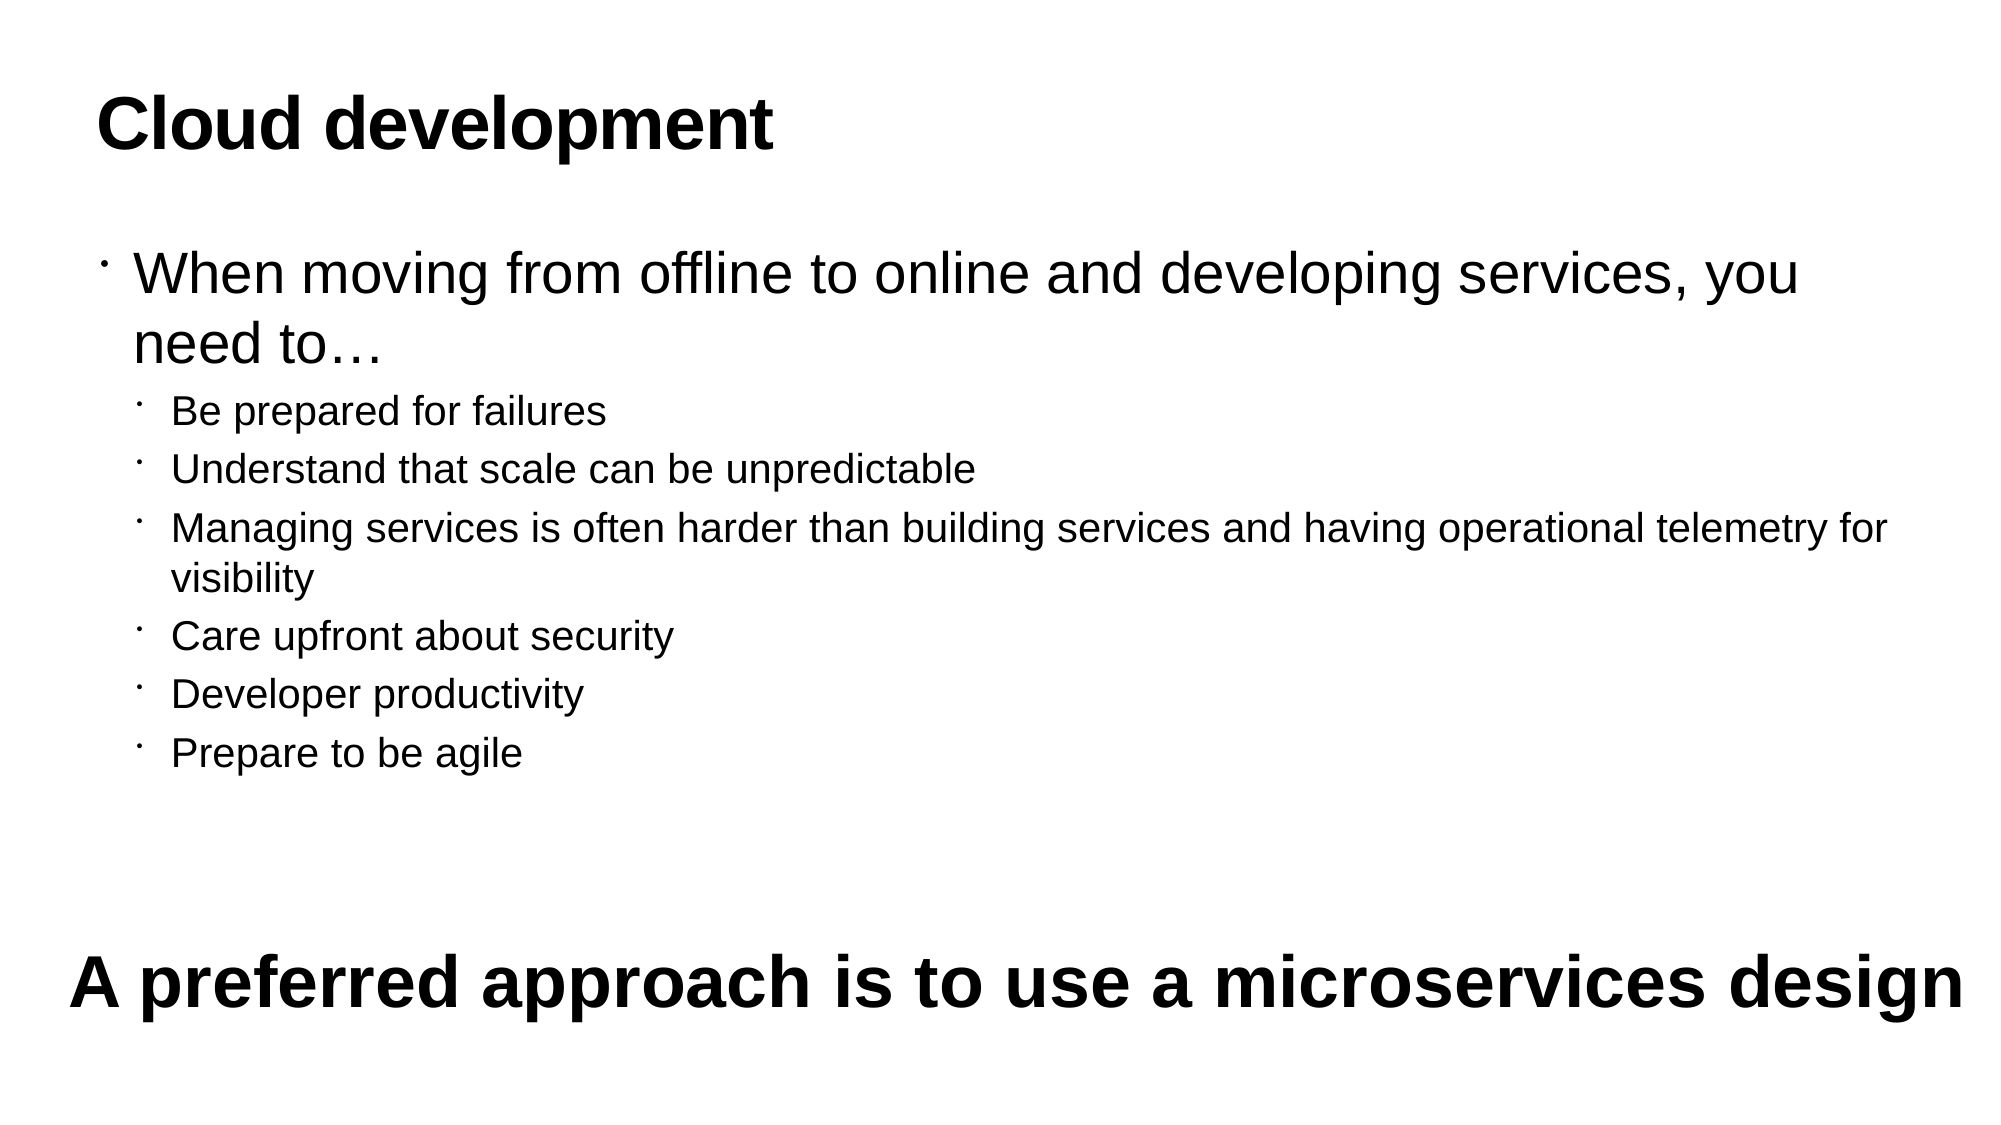

# Cloud development
When moving from offline to online and developing services, you need to…
Be prepared for failures
Understand that scale can be unpredictable
Managing services is often harder than building services and having operational telemetry for visibility
Care upfront about security
Developer productivity
Prepare to be agile
A preferred approach is to use a microservices design